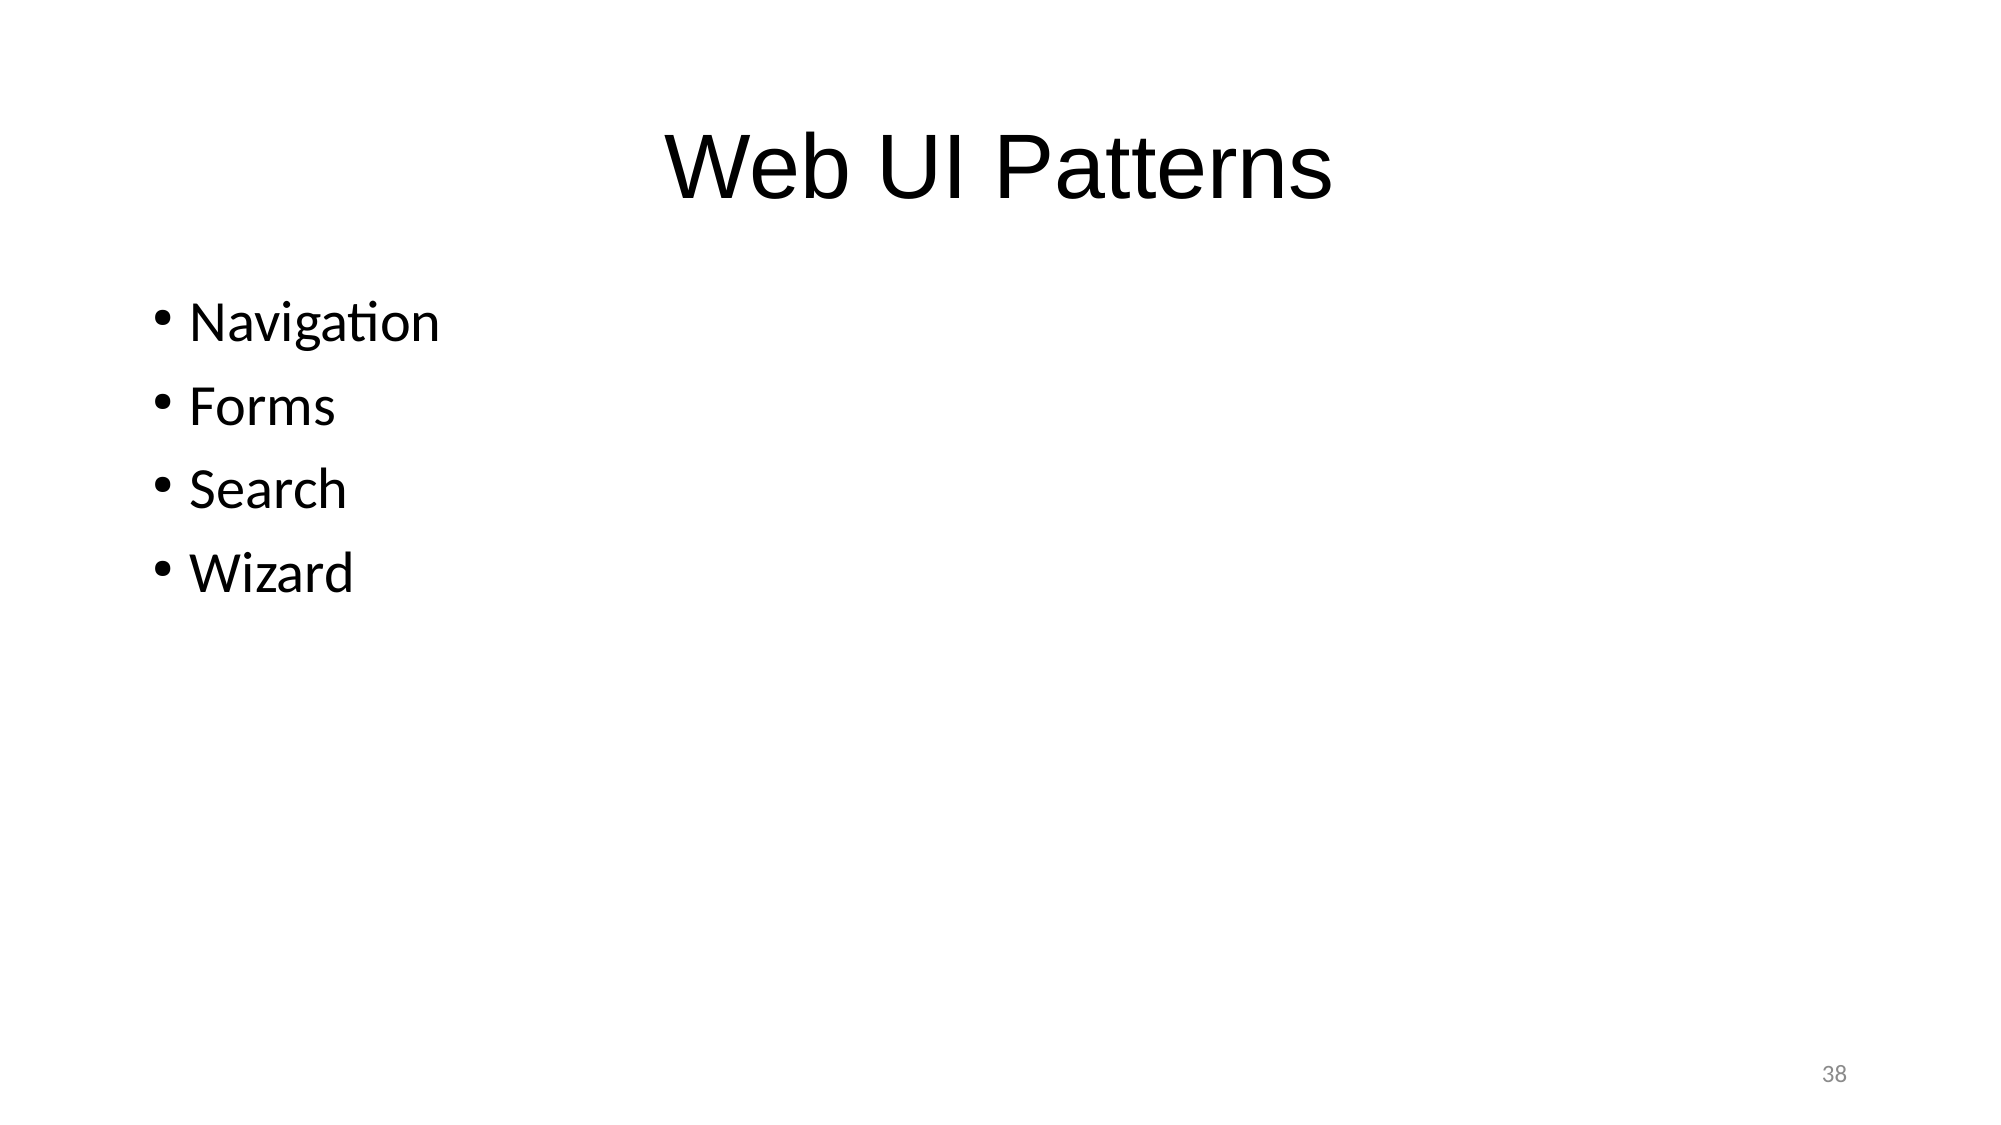

Web UI Patterns
Navigation
Forms
Search
Wizard
38